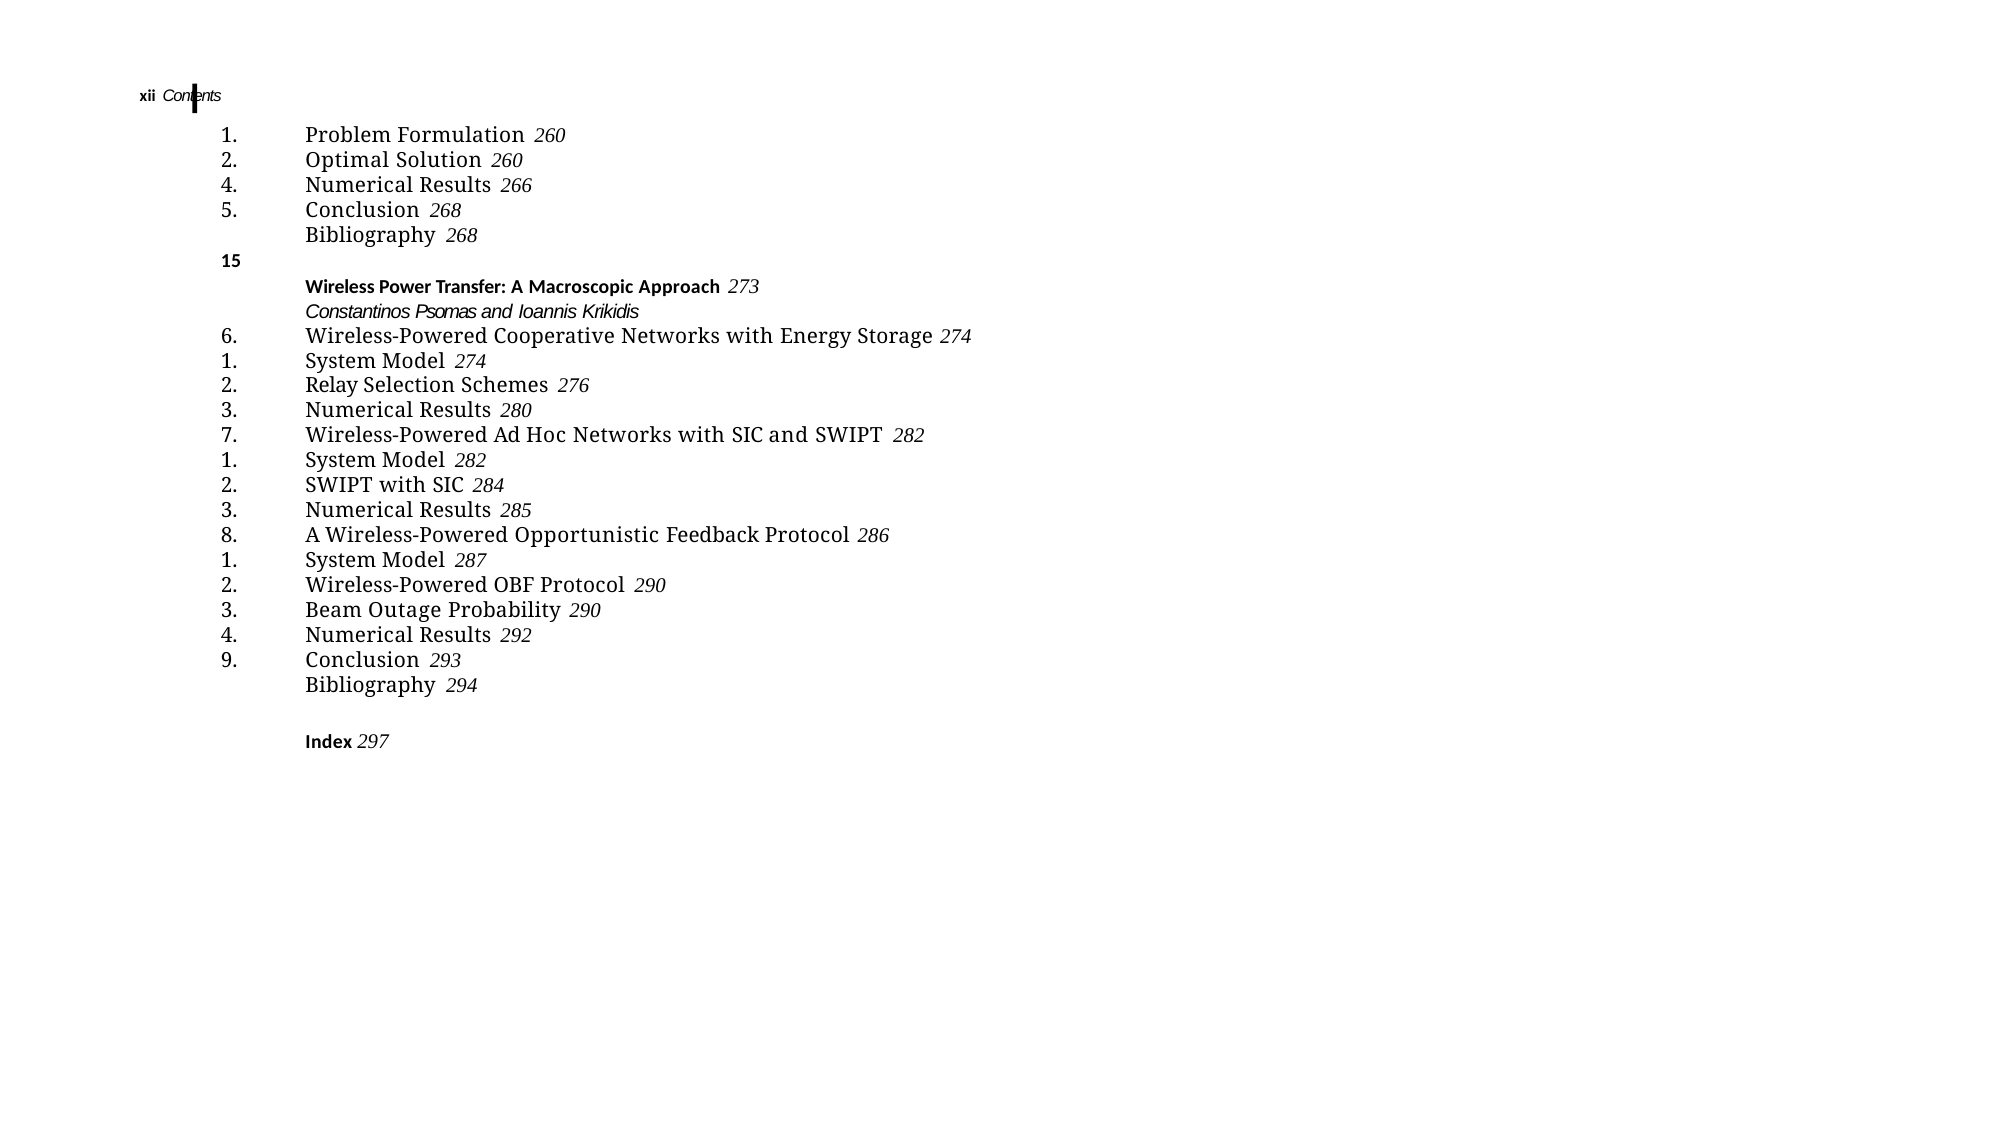

xii Contents

Problem Formulation 260
Optimal Solution 260
Numerical Results 266
Conclusion 268
Bibliography 268
Wireless Power Transfer: A Macroscopic Approach 273
Constantinos Psomas and Ioannis Krikidis
Wireless-Powered Cooperative Networks with Energy Storage 274
System Model 274
Relay Selection Schemes 276
Numerical Results 280
Wireless-Powered Ad Hoc Networks with SIC and SWIPT 282
System Model 282
SWIPT with SIC 284
Numerical Results 285
A Wireless-Powered Opportunistic Feedback Protocol 286
System Model 287
Wireless-Powered OBF Protocol 290
Beam Outage Probability 290
Numerical Results 292
Conclusion 293
Bibliography 294

Index 297
15